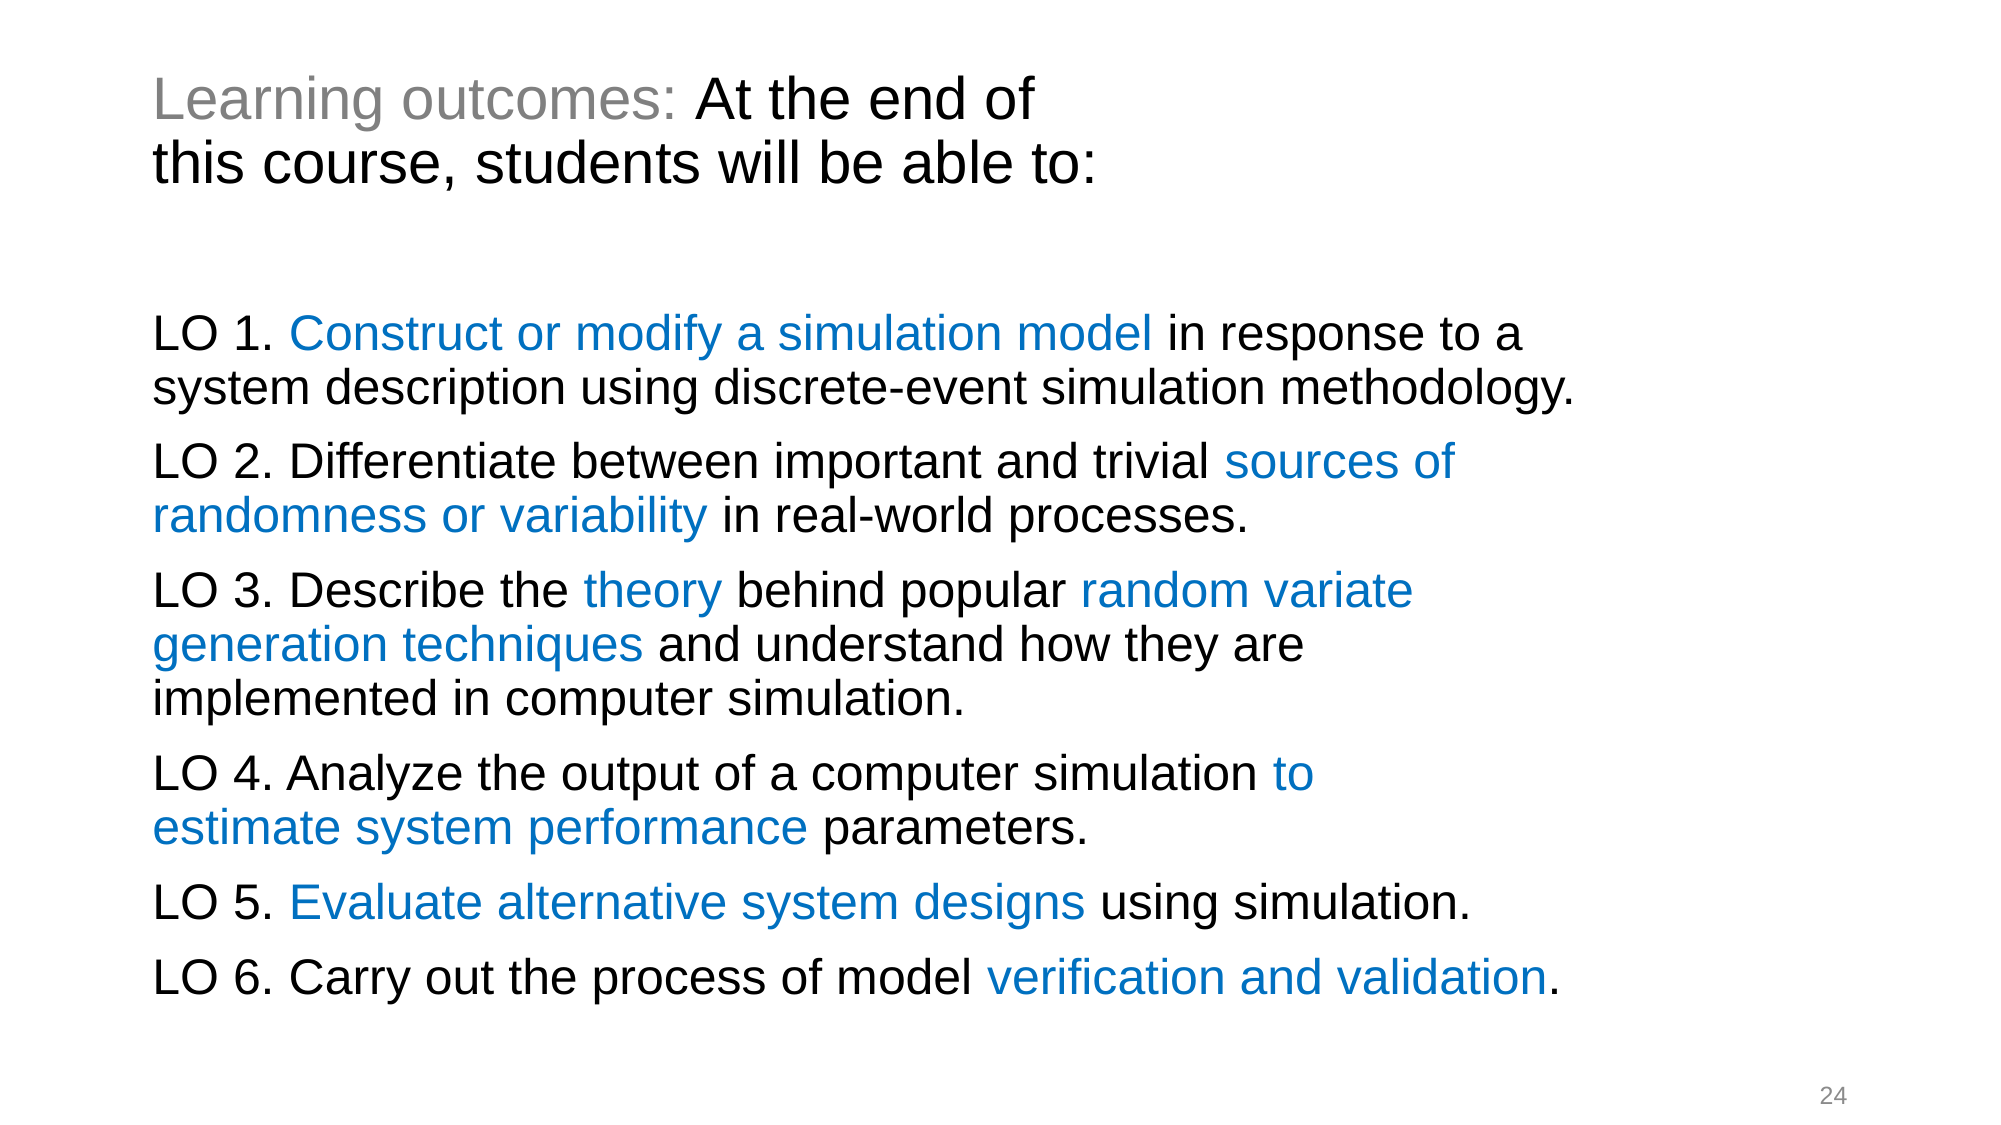

# Learning outcomes: At the end of this course, students will be able to:
LO 1. Construct or modify a simulation model in response to a
system description using discrete-event simulation methodology.
LO 2. Differentiate between important and trivial sources of
randomness or variability in real-world processes.
LO 3. Describe the theory behind popular random variate
generation techniques and understand how they are
implemented in computer simulation.
LO 4. Analyze the output of a computer simulation to
estimate system performance parameters.
LO 5. Evaluate alternative system designs using simulation.
LO 6. Carry out the process of model verification and validation.
24